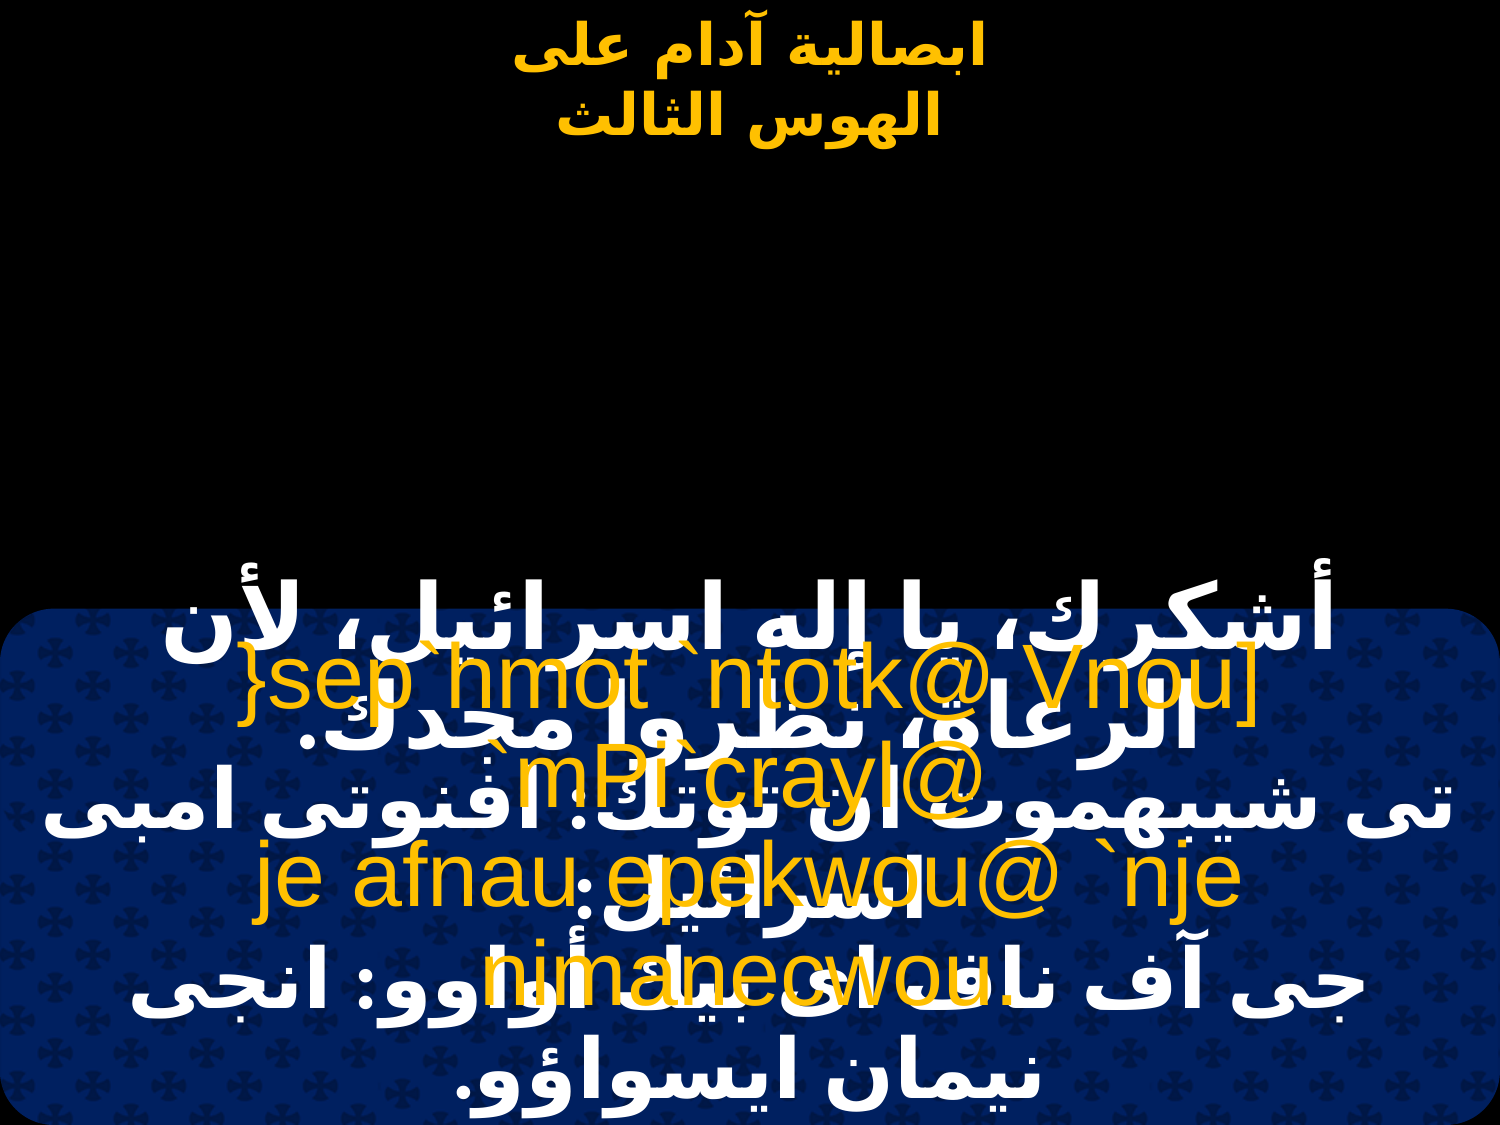

#
أشكرك، يا إله اسرائيل، لأن الرعاة، نظروا مجدك.
}sep`hmot `ntotk@ Vnou] `mPi`crayl@
je afnau epekwou@ `nje nimanecwou.
تى شيبهموت ان توتك: افنوتى امبى اسرائيل:
جى آف ناف اى بيك أواوو: انجى نيمان ايسواؤو.